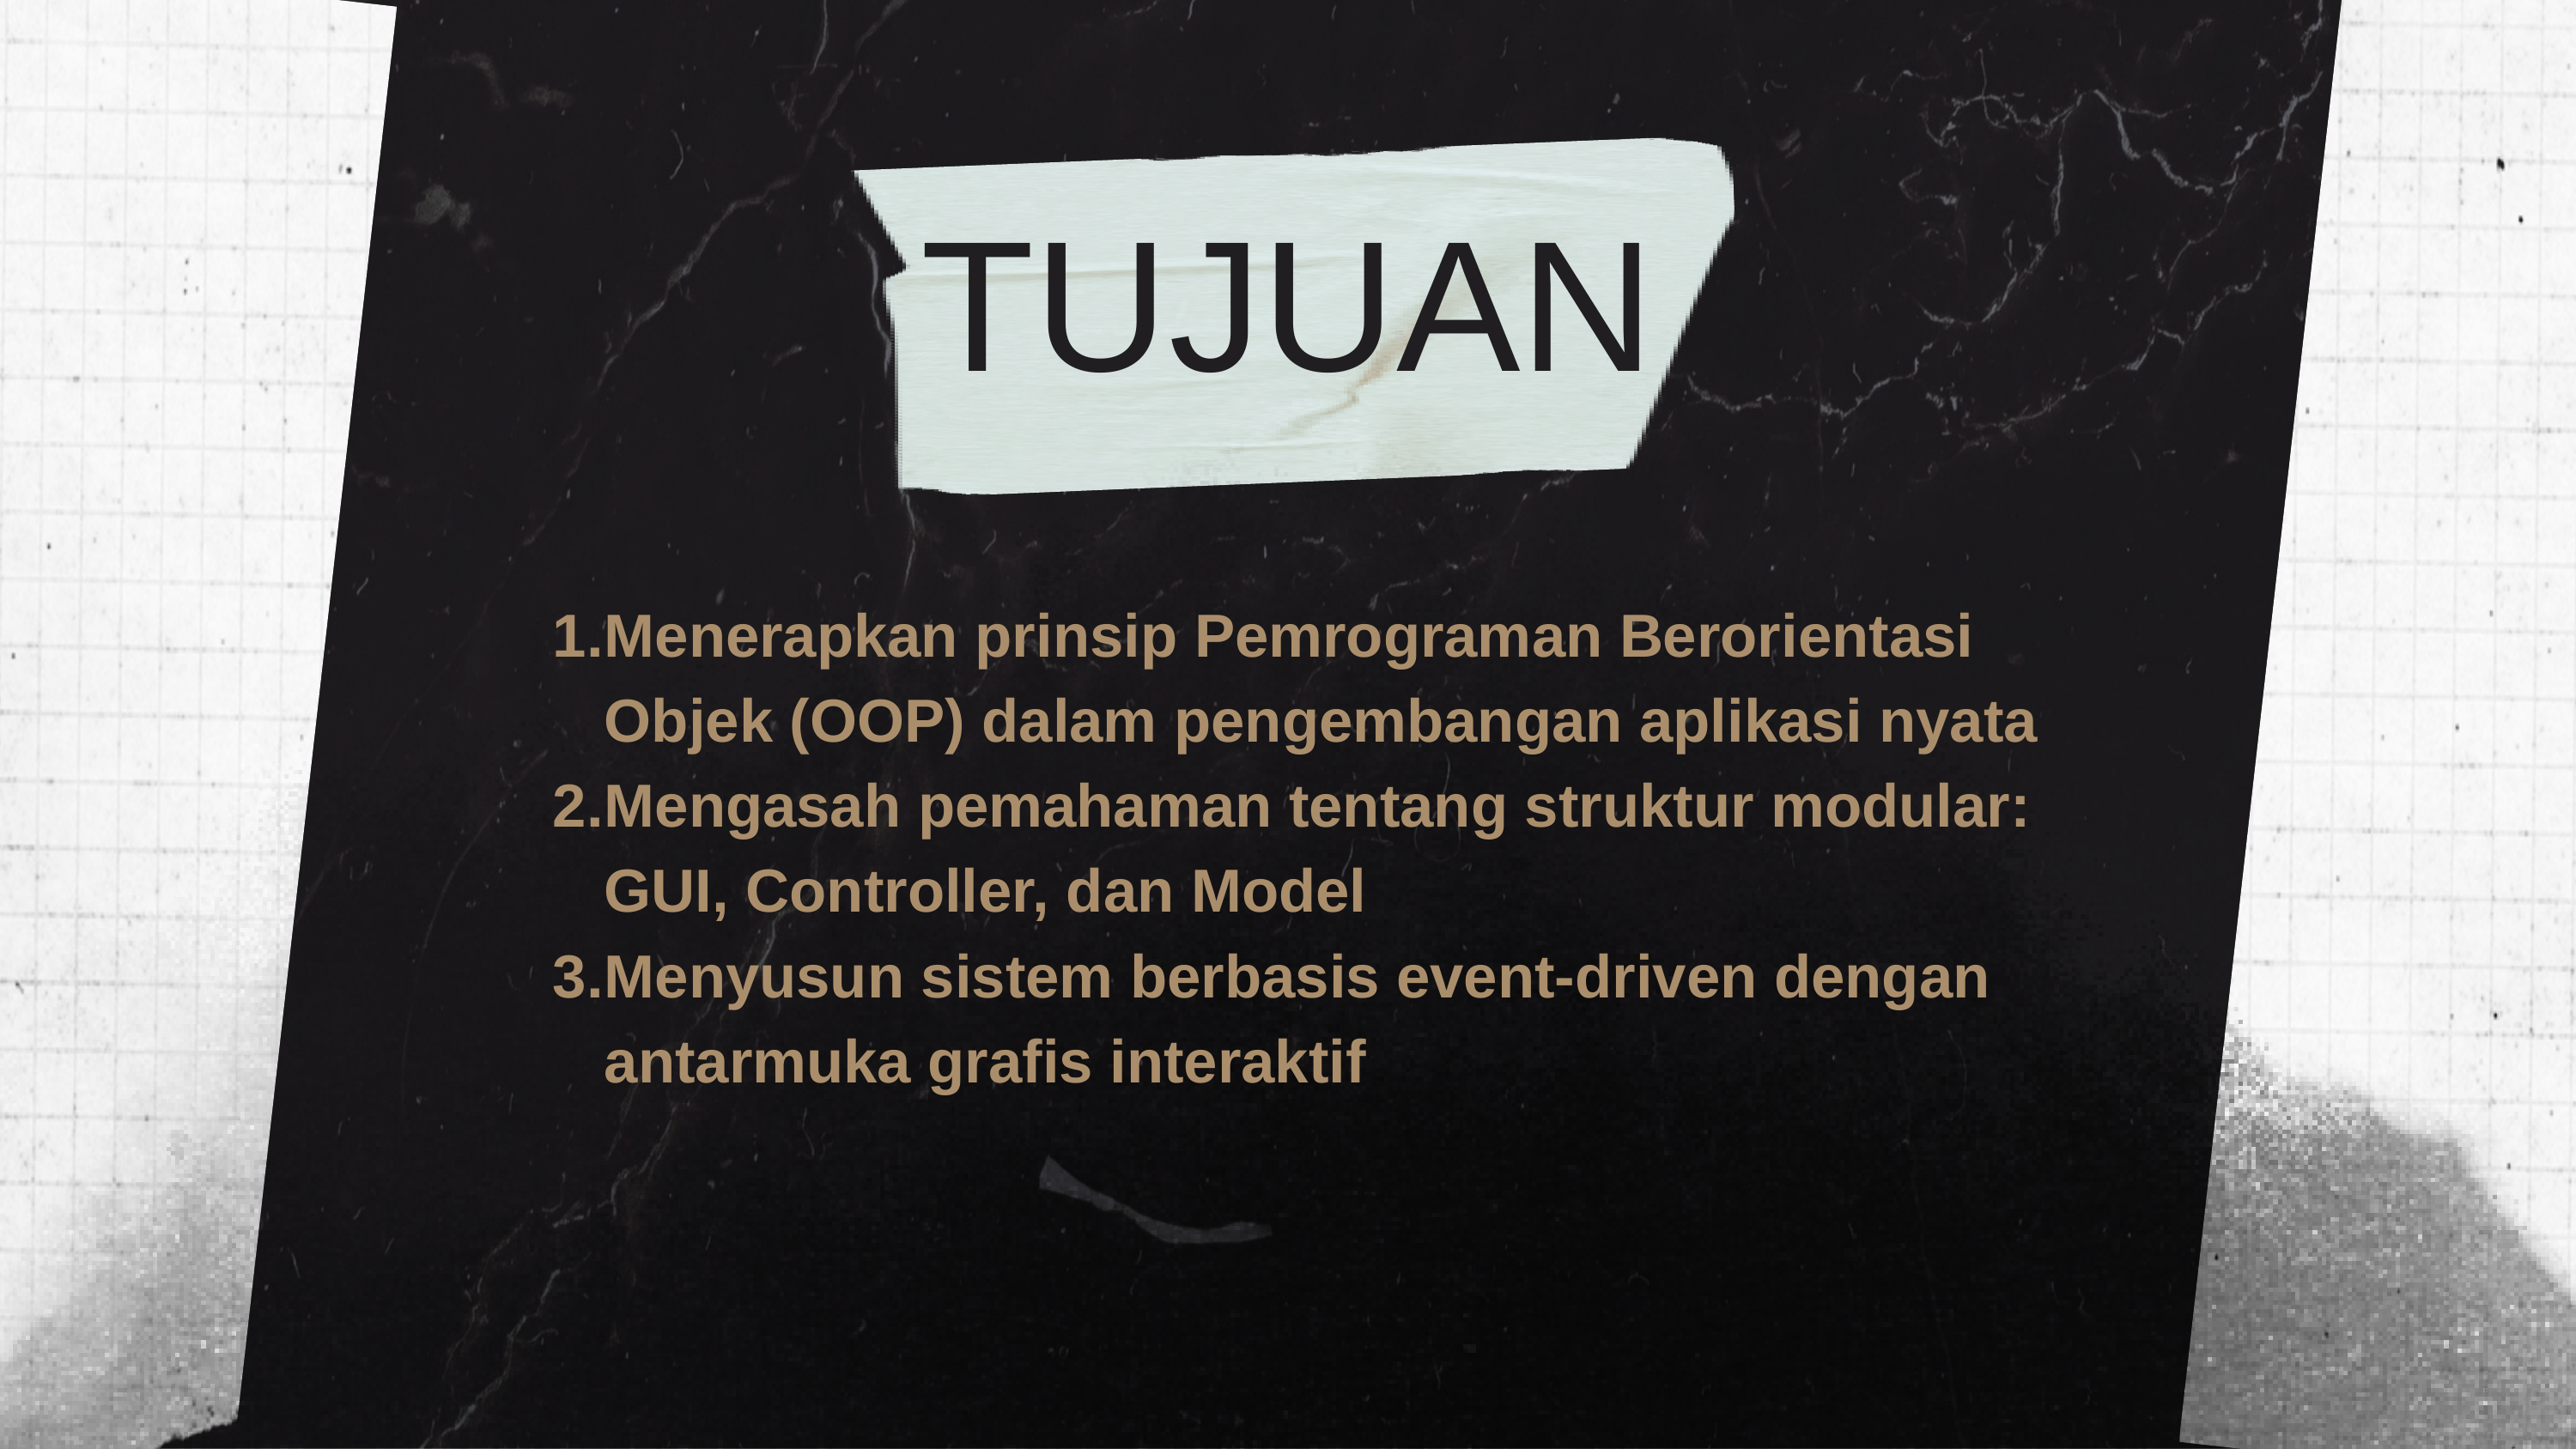

TUJUAN

Menerapkan prinsip Pemrograman Berorientasi Objek (OOP) dalam pengembangan aplikasi nyata
Mengasah pemahaman tentang struktur modular: GUI, Controller, dan Model
Menyusun sistem berbasis event-driven dengan antarmuka grafis interaktif